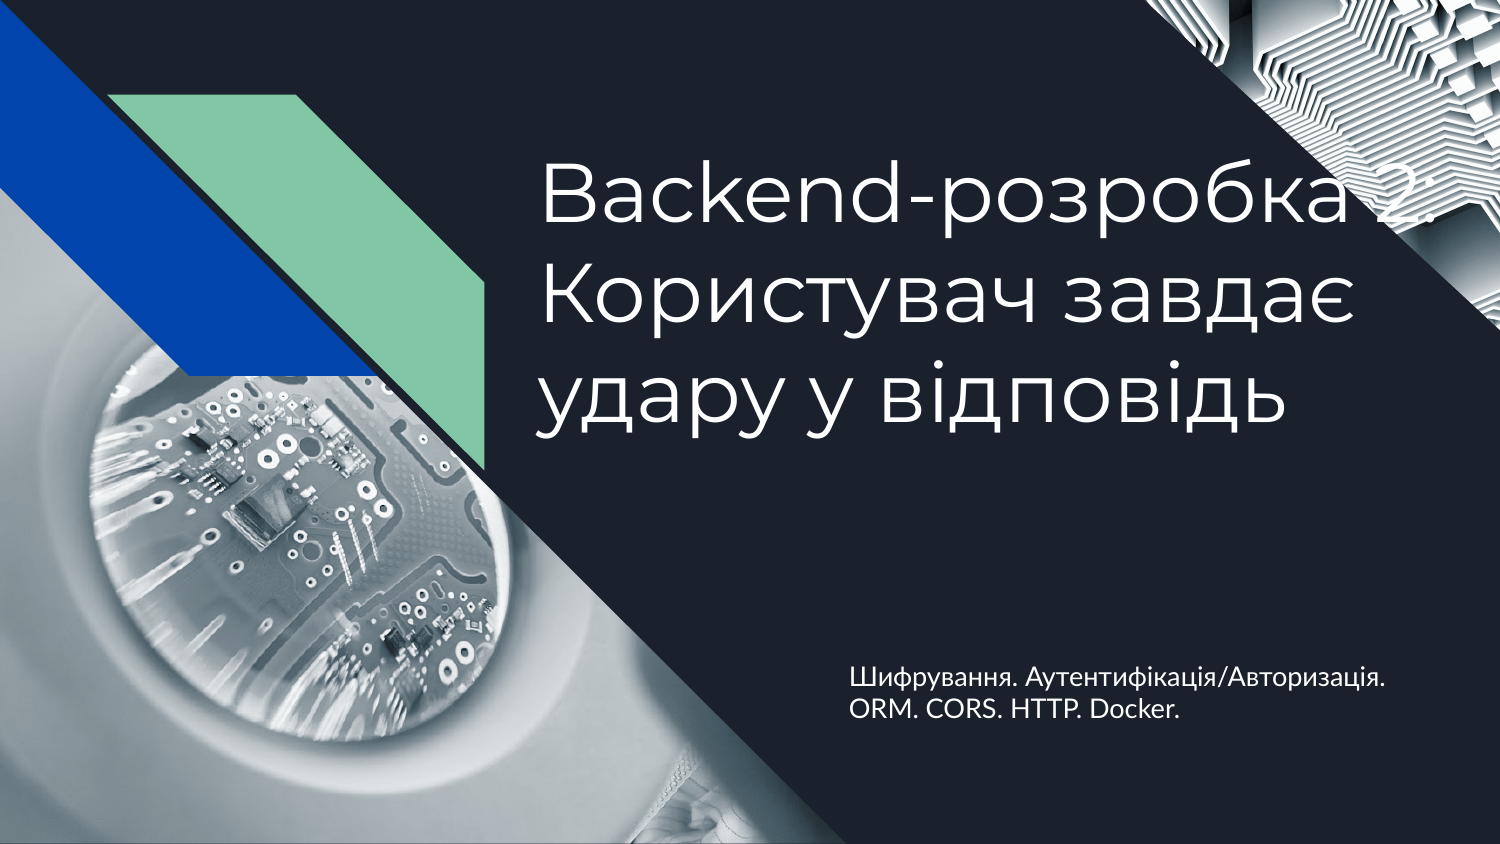

# Backend-розробка 2: Користувач завдає удару у відповідь
Шифрування. Аутентифікація/Авторизація. ORM. CORS. HTTP. Docker.